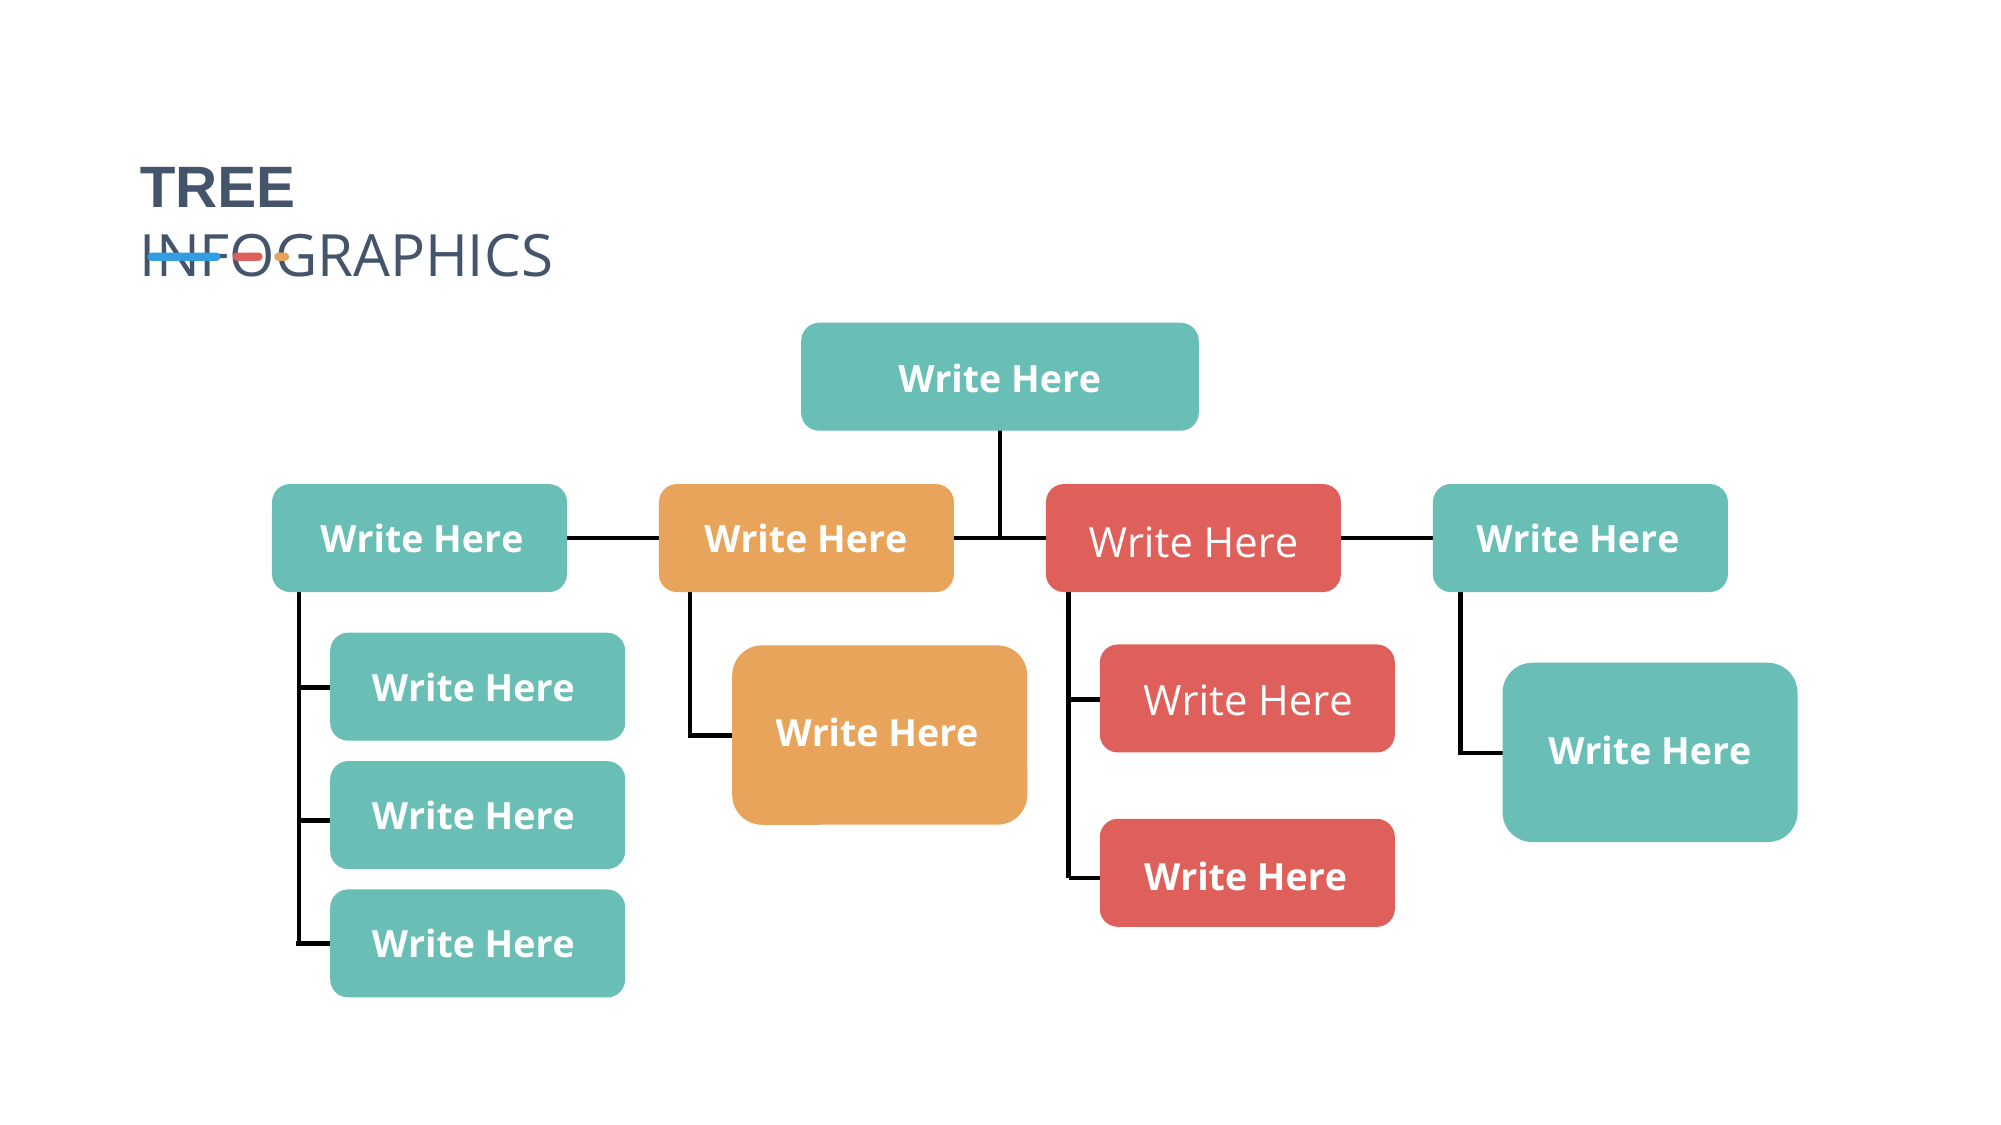

TREE INFOGRAPHICS

Write Here

Write Here
Write Here
Write Here
Write Here

Write Here

Write Here
Write Here
Write Here

Write Here

Write Here

Write Here